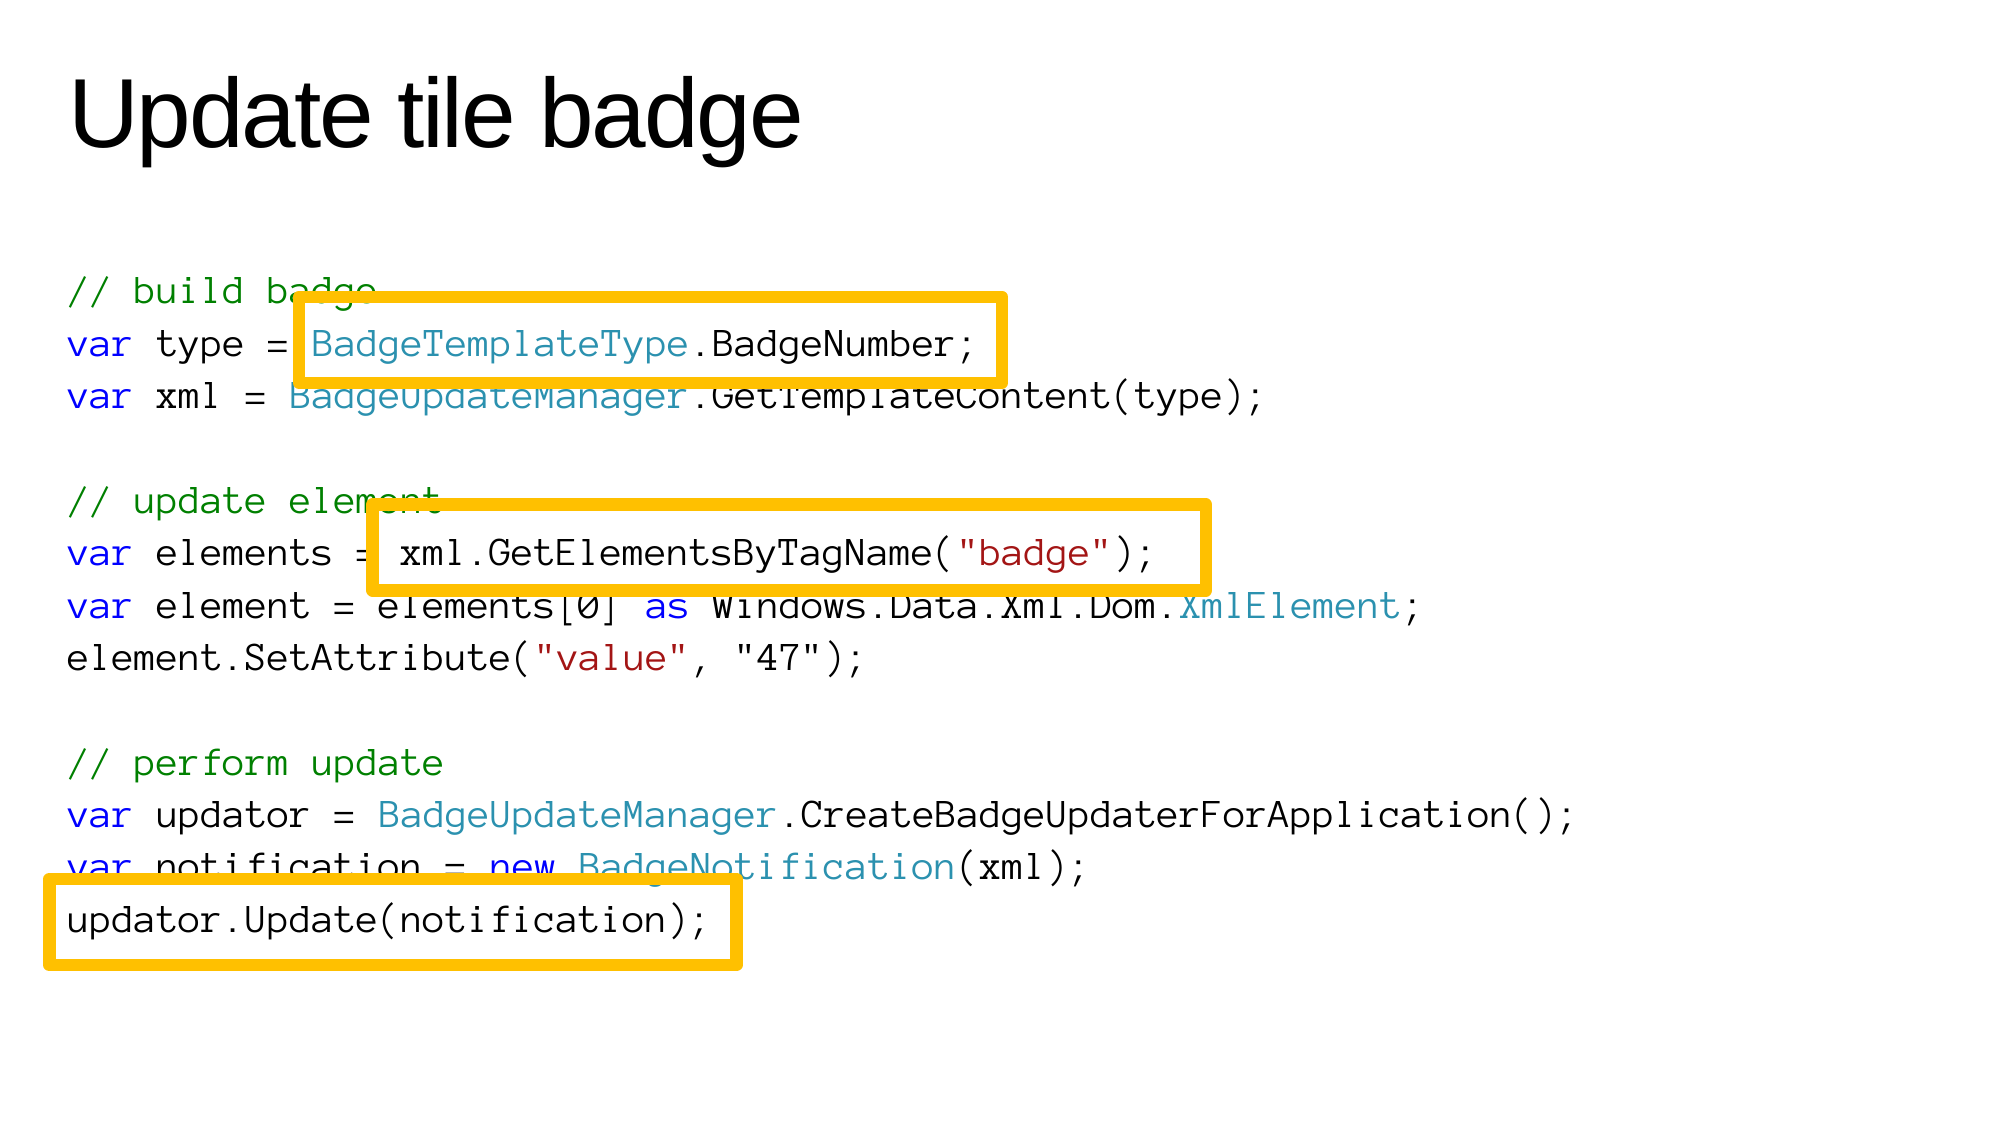

# Update tile badge

// build badge
var type = BadgeTemplateType.BadgeNumber;
var xml = BadgeUpdateManager.GetTemplateContent(type);

// update element
var elements = xml.GetElementsByTagName("badge");
var element = elements[0] as Windows.Data.Xml.Dom.XmlElement;
element.SetAttribute("value", "47");

// perform update
var updator = BadgeUpdateManager.CreateBadgeUpdaterForApplication();
var notification = new BadgeNotification(xml);
updator.Update(notification);